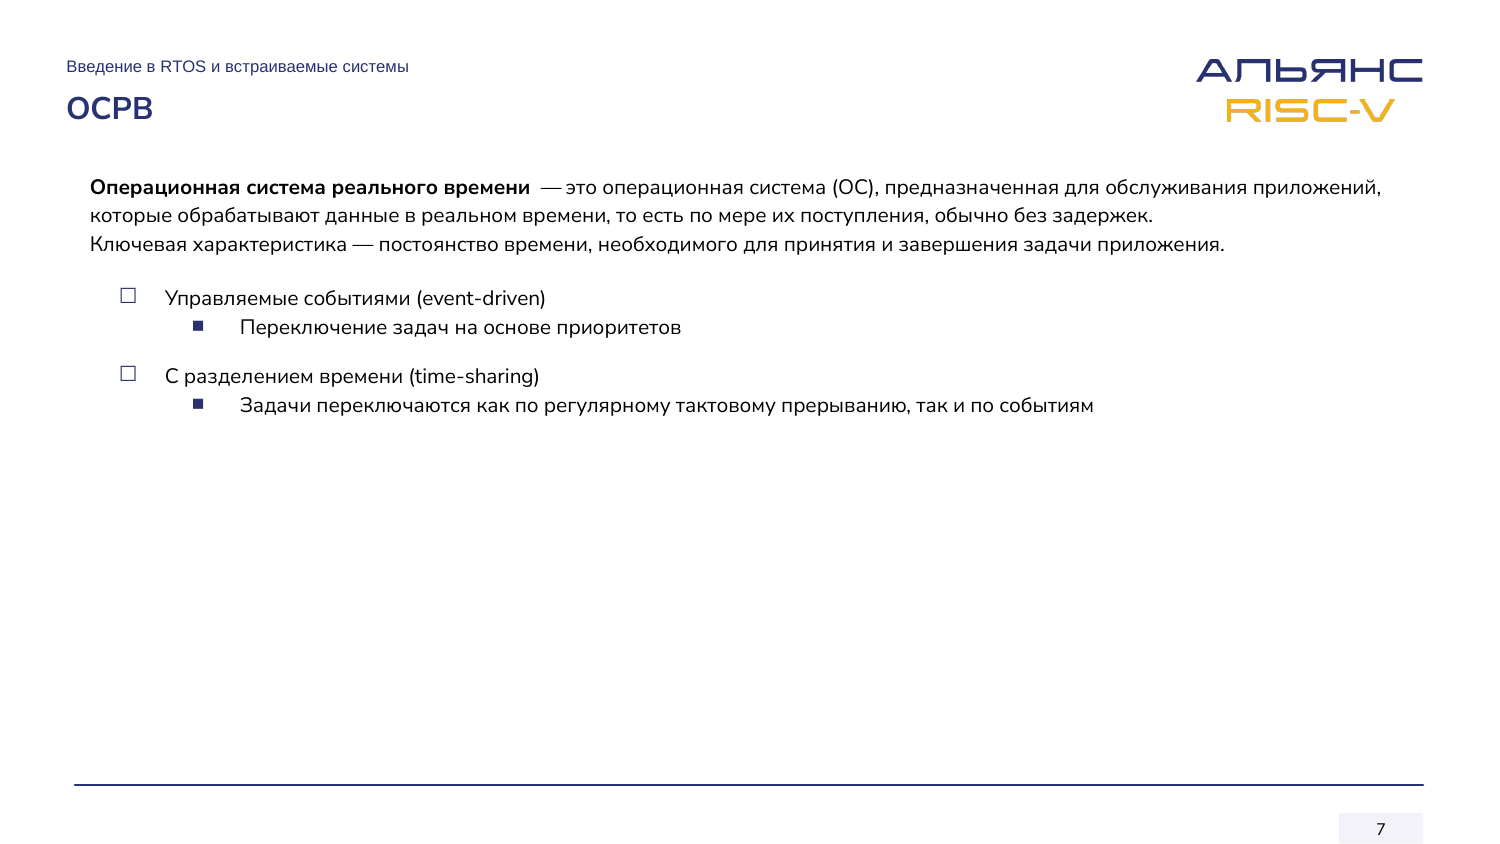

Введение в RTOS и встраиваемые системы
# ОСРВ
Операционная система реального времени  — это операционная система (ОС), предназначенная для обслуживания приложений, которые обрабатывают данные в реальном времени, то есть по мере их поступления, обычно без задержек.
Ключевая характеристика — постоянство времени, необходимого для принятия и завершения задачи приложения.
Управляемые событиями (event-driven)
Переключение задач на основе приоритетов
С разделением времени (time-sharing)
Задачи переключаются как по регулярному тактовому прерыванию, так и по событиям